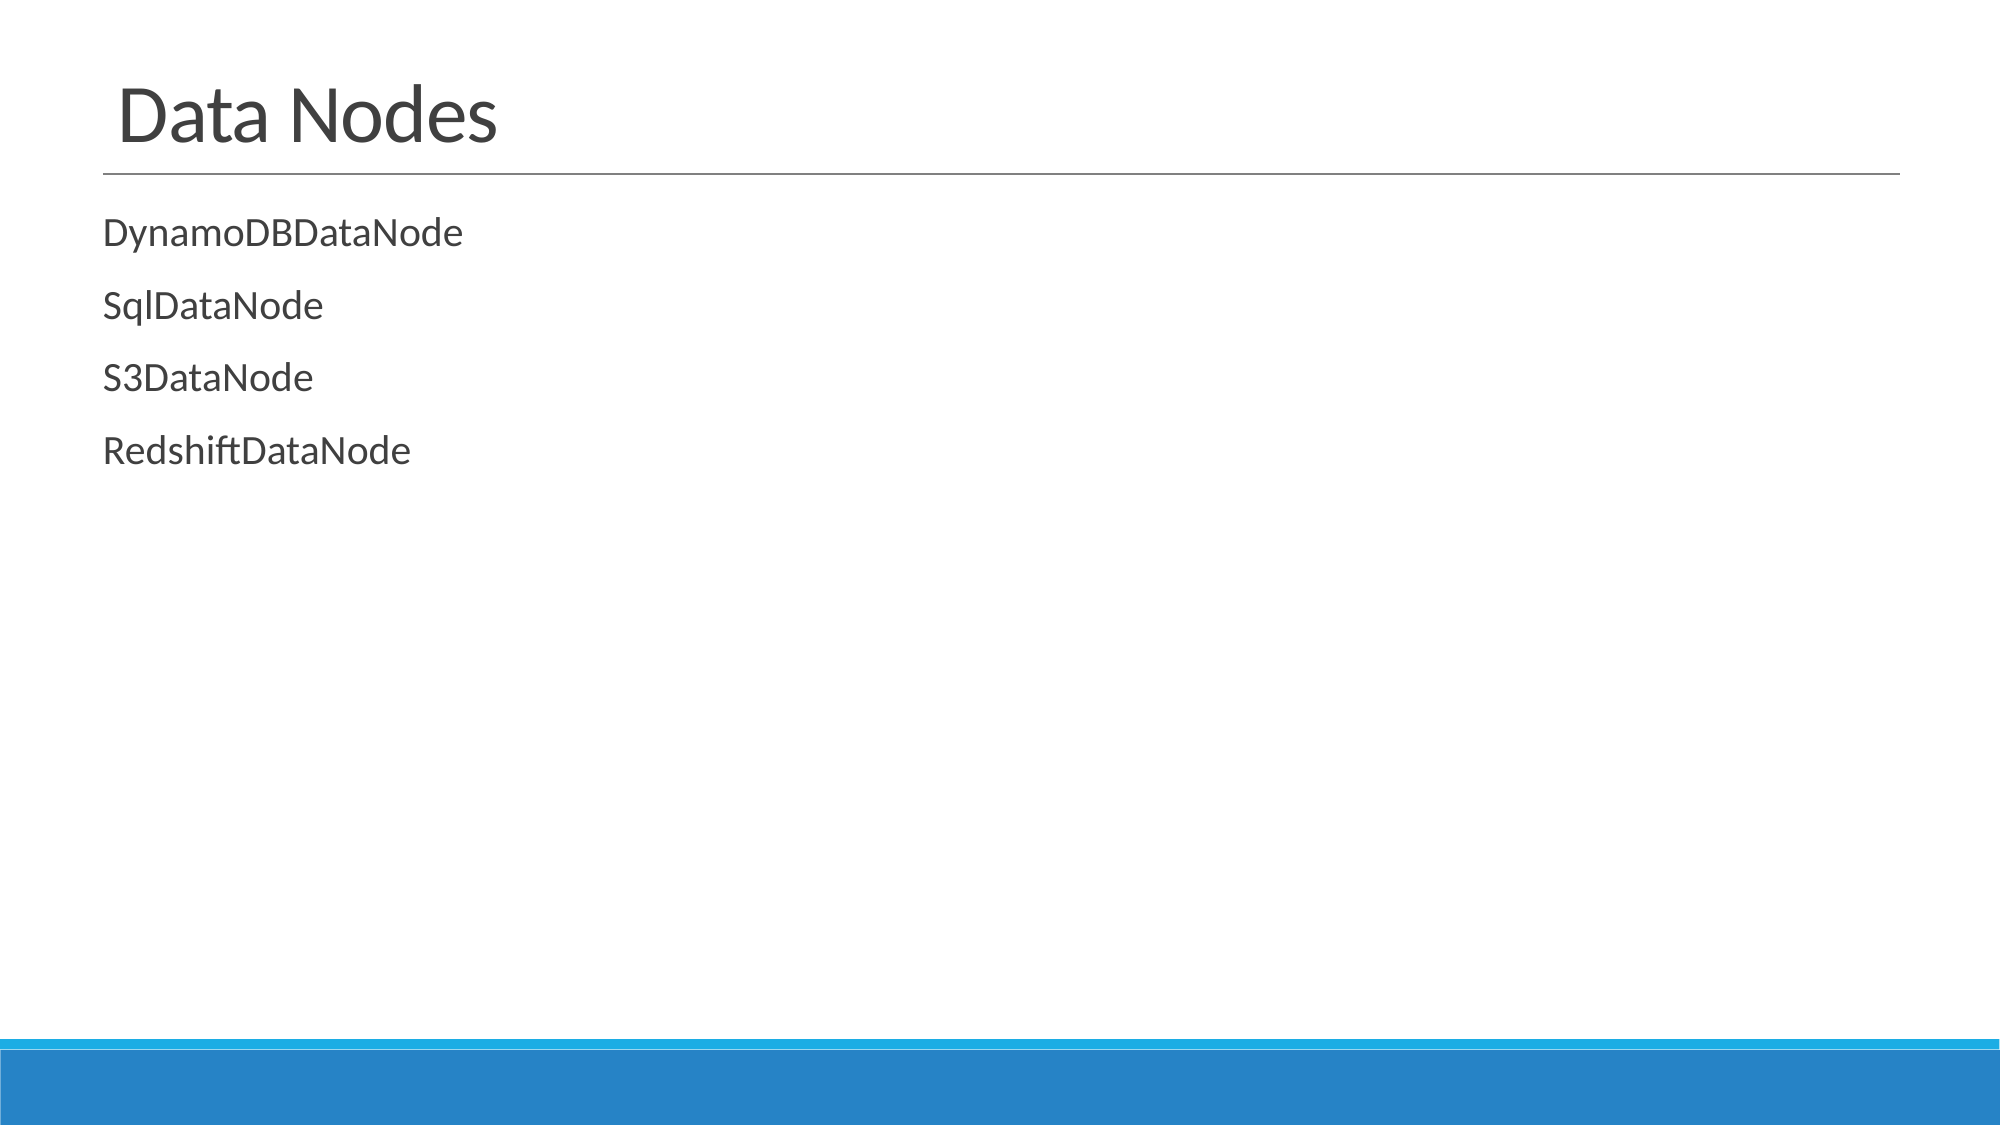

# Data Nodes
DynamoDBDataNode
SqlDataNode
S3DataNode
RedshiftDataNode